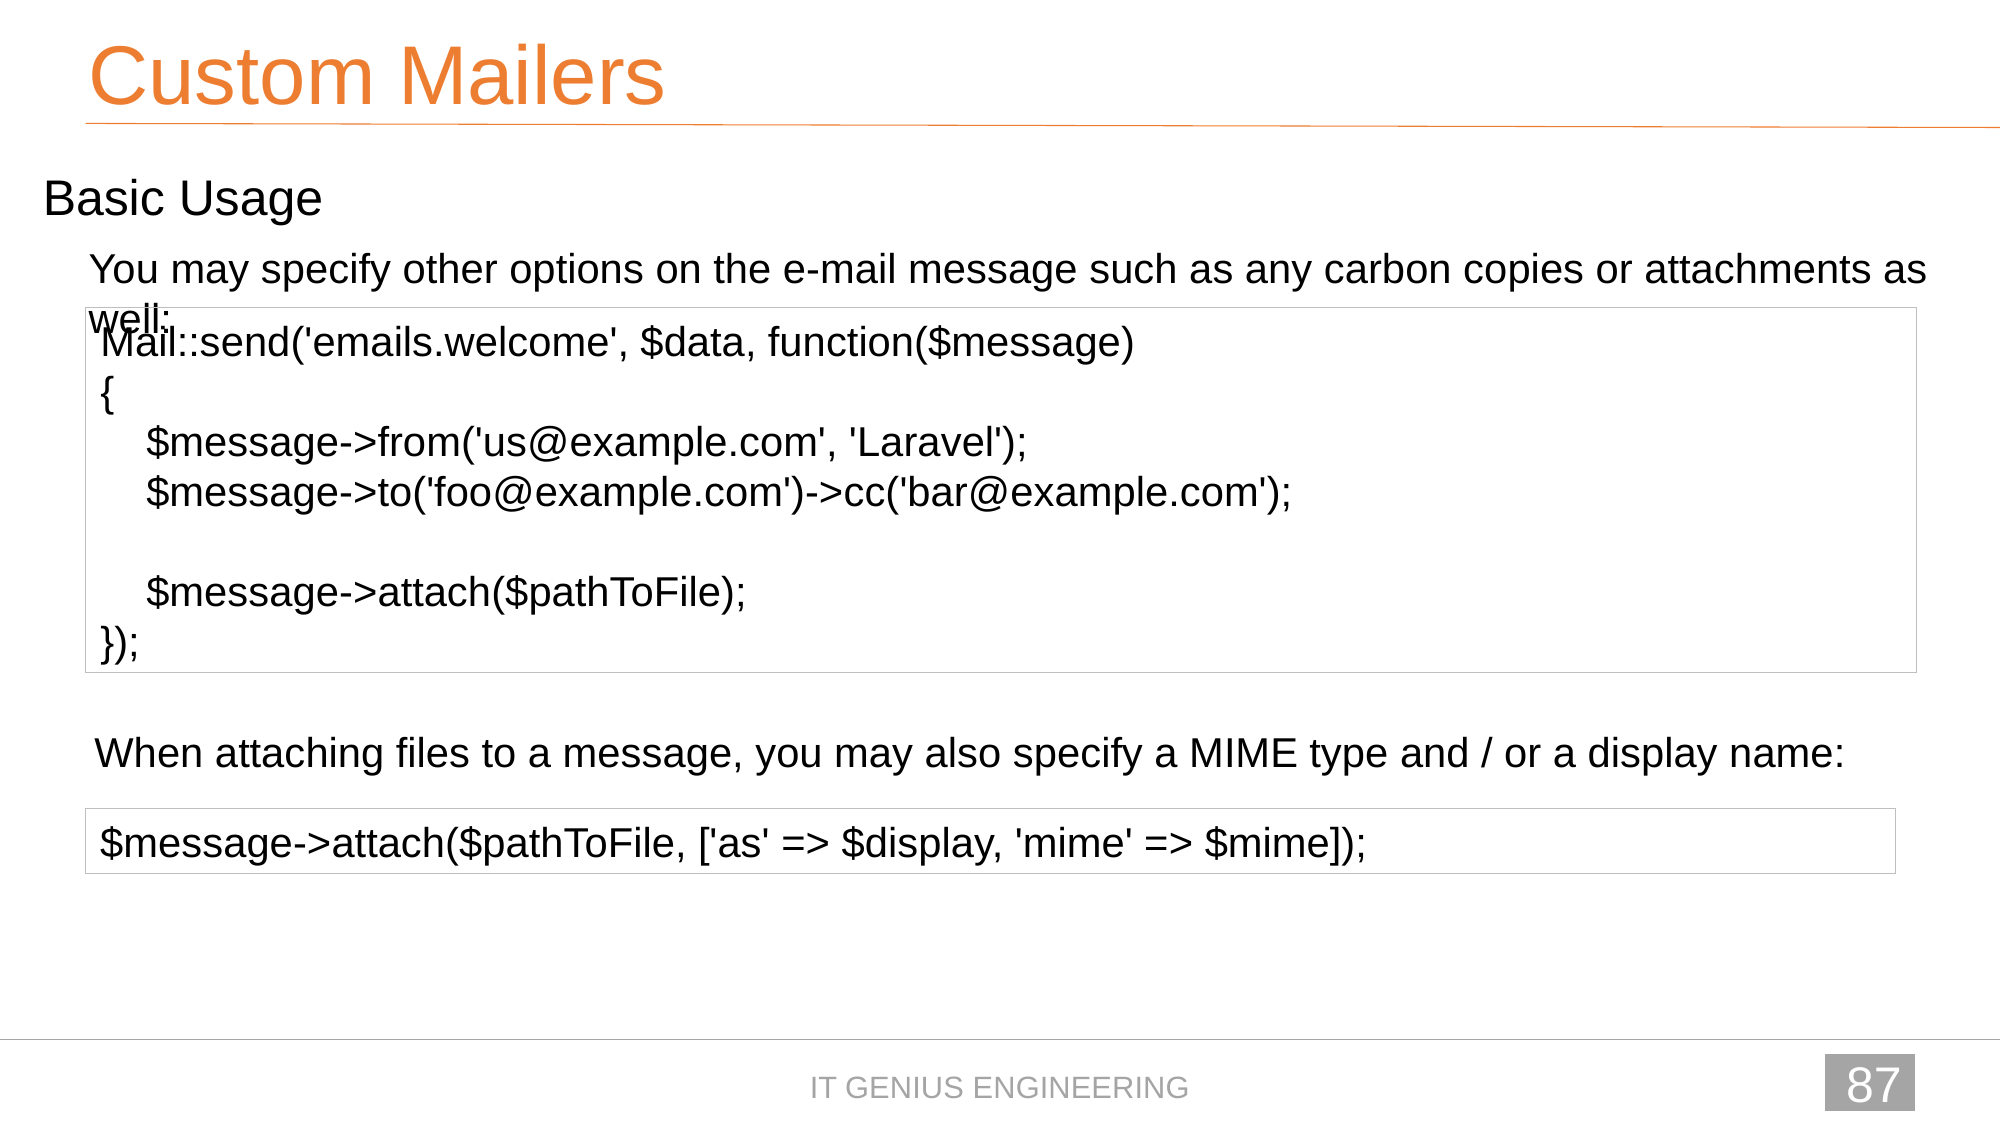

Custom Mailers
Basic Usage
You may specify other options on the e-mail message such as any carbon copies or attachments as well:
Mail::send('emails.welcome', $data, function($message)
{
    $message->from('us@example.com', 'Laravel');
    $message->to('foo@example.com')->cc('bar@example.com');

    $message->attach($pathToFile);
});
When attaching files to a message, you may also specify a MIME type and / or a display name:
$message->attach($pathToFile, ['as' => $display, 'mime' => $mime]);
87
IT GENIUS ENGINEERING